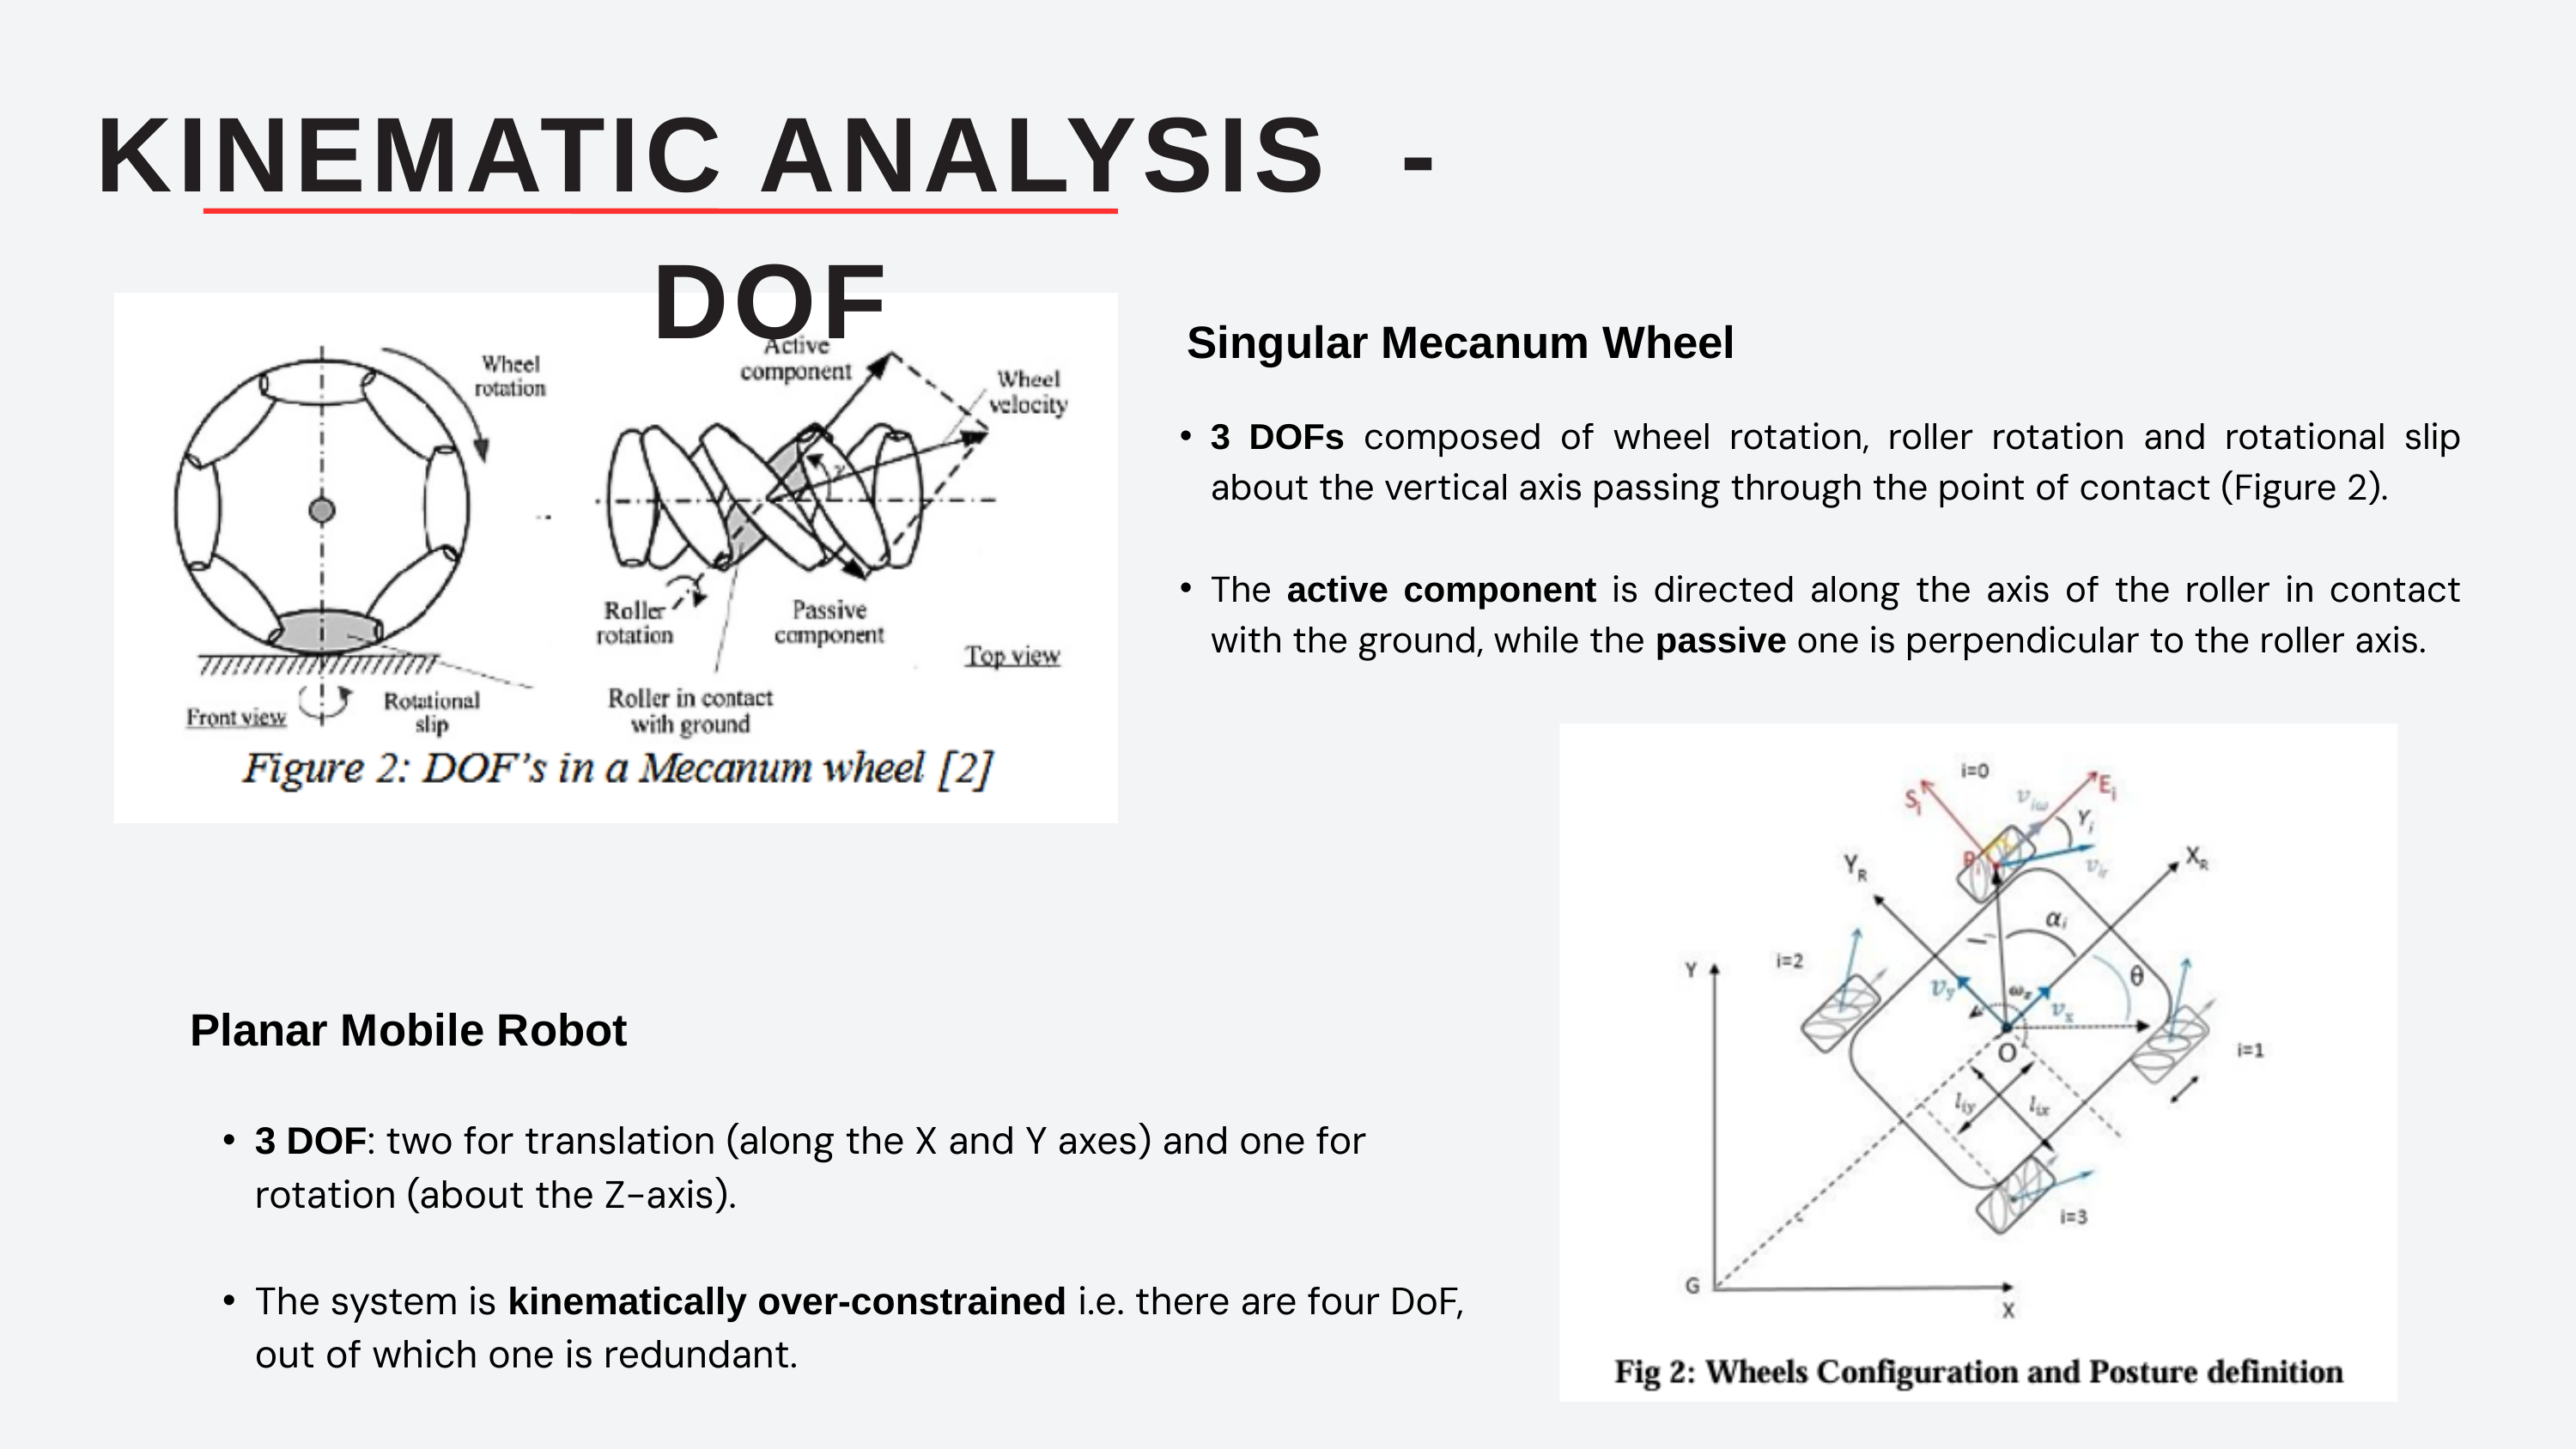

KINEMATIC ANALYSIS  -DOF

Singular Mecanum Wheel
3 DOFs composed of wheel rotation, roller rotation and rotational slip about the vertical axis passing through the point of contact (Figure 2).

The active component is directed along the axis of the roller in contact with the ground, while the passive one is perpendicular to the roller axis.

Planar Mobile Robot

3 DOF: two for translation (along the X and Y axes) and one for rotation (about the Z-axis).

The system is kinematically over-constrained i.e. there are four DoF, out of which one is redundant.